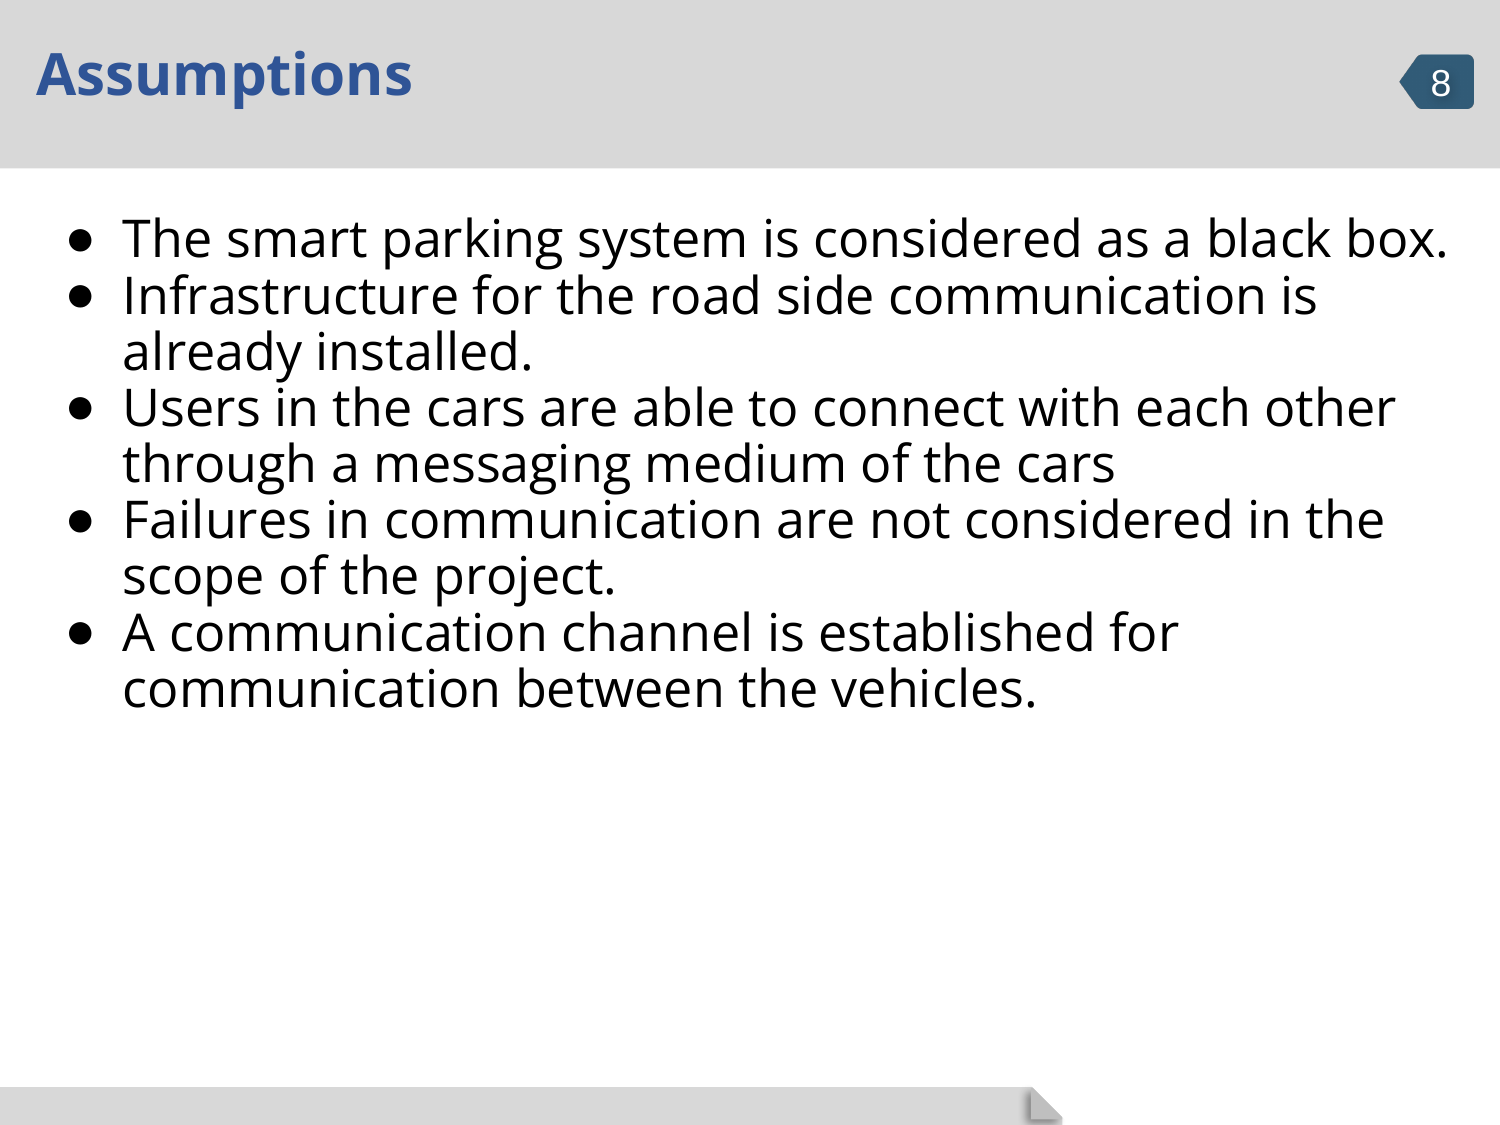

# Assumptions
The smart parking system is considered as a black box.
Infrastructure for the road side communication is already installed.
Users in the cars are able to connect with each other through a messaging medium of the cars
Failures in communication are not considered in the scope of the project.
A communication channel is established for communication between the vehicles.